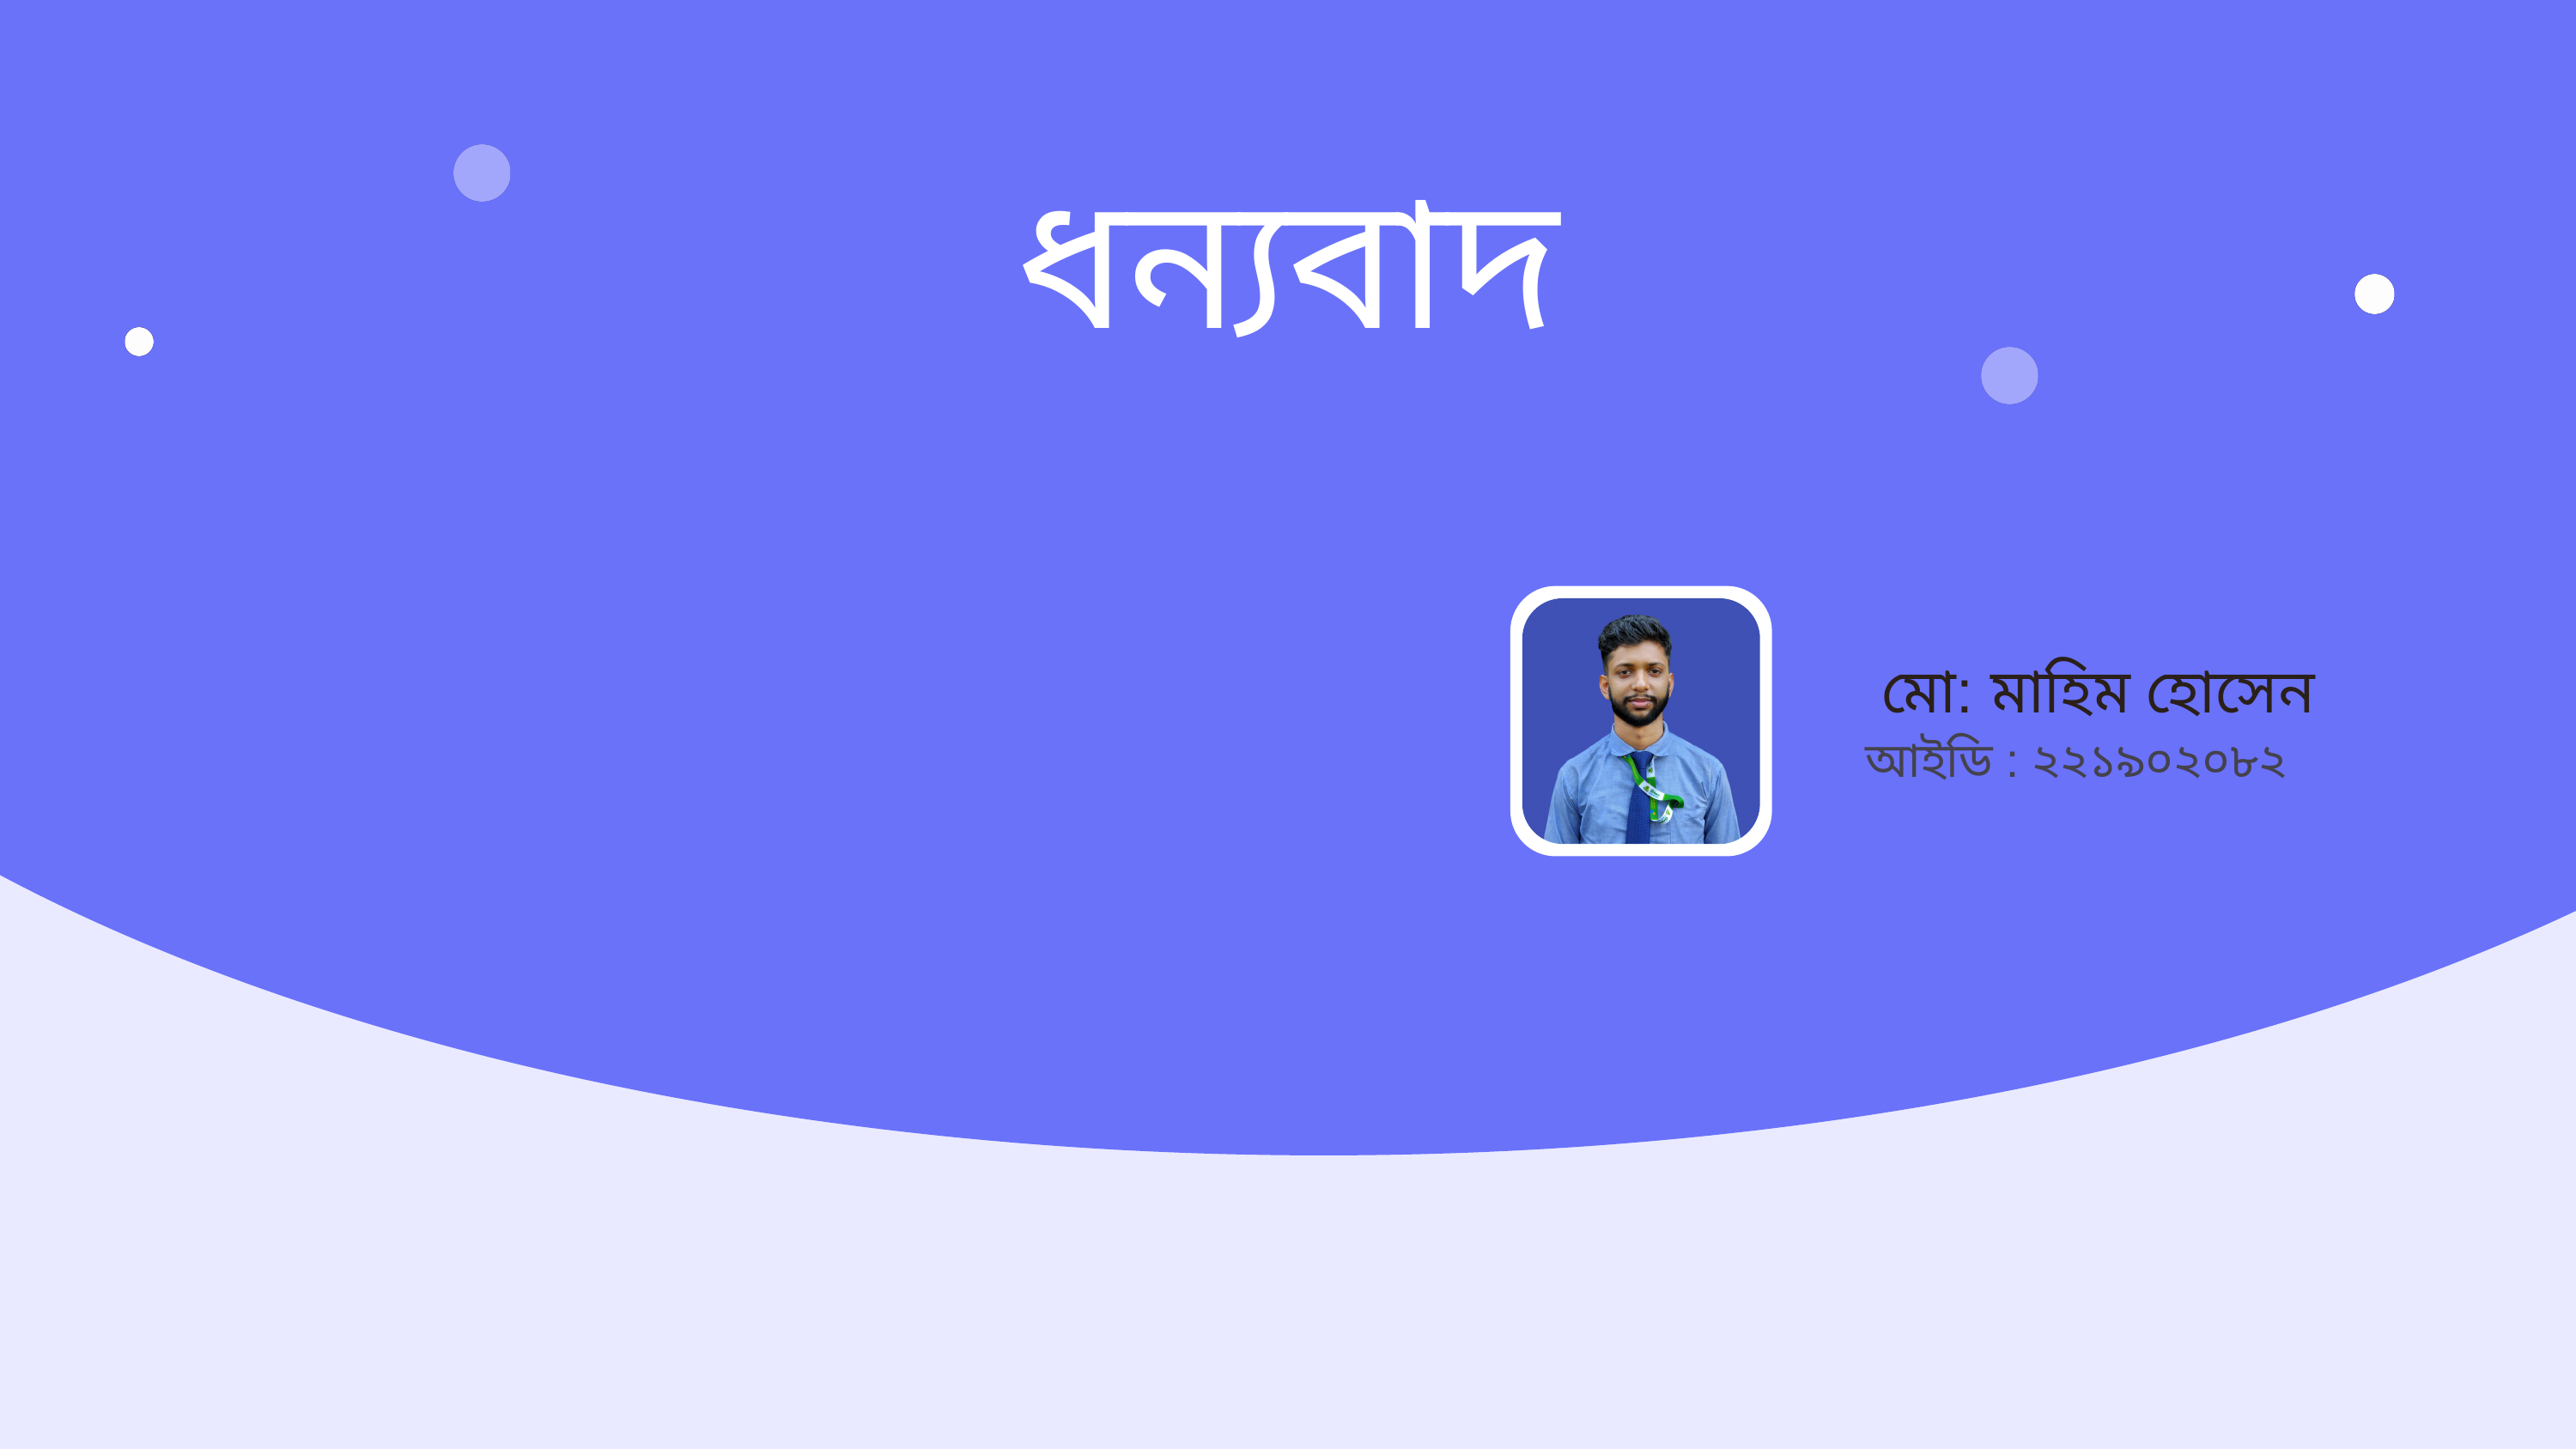

ধন্যবাদ

 মো: মাহিম হোসেন
আইডি : ২২১৯০২০৮২